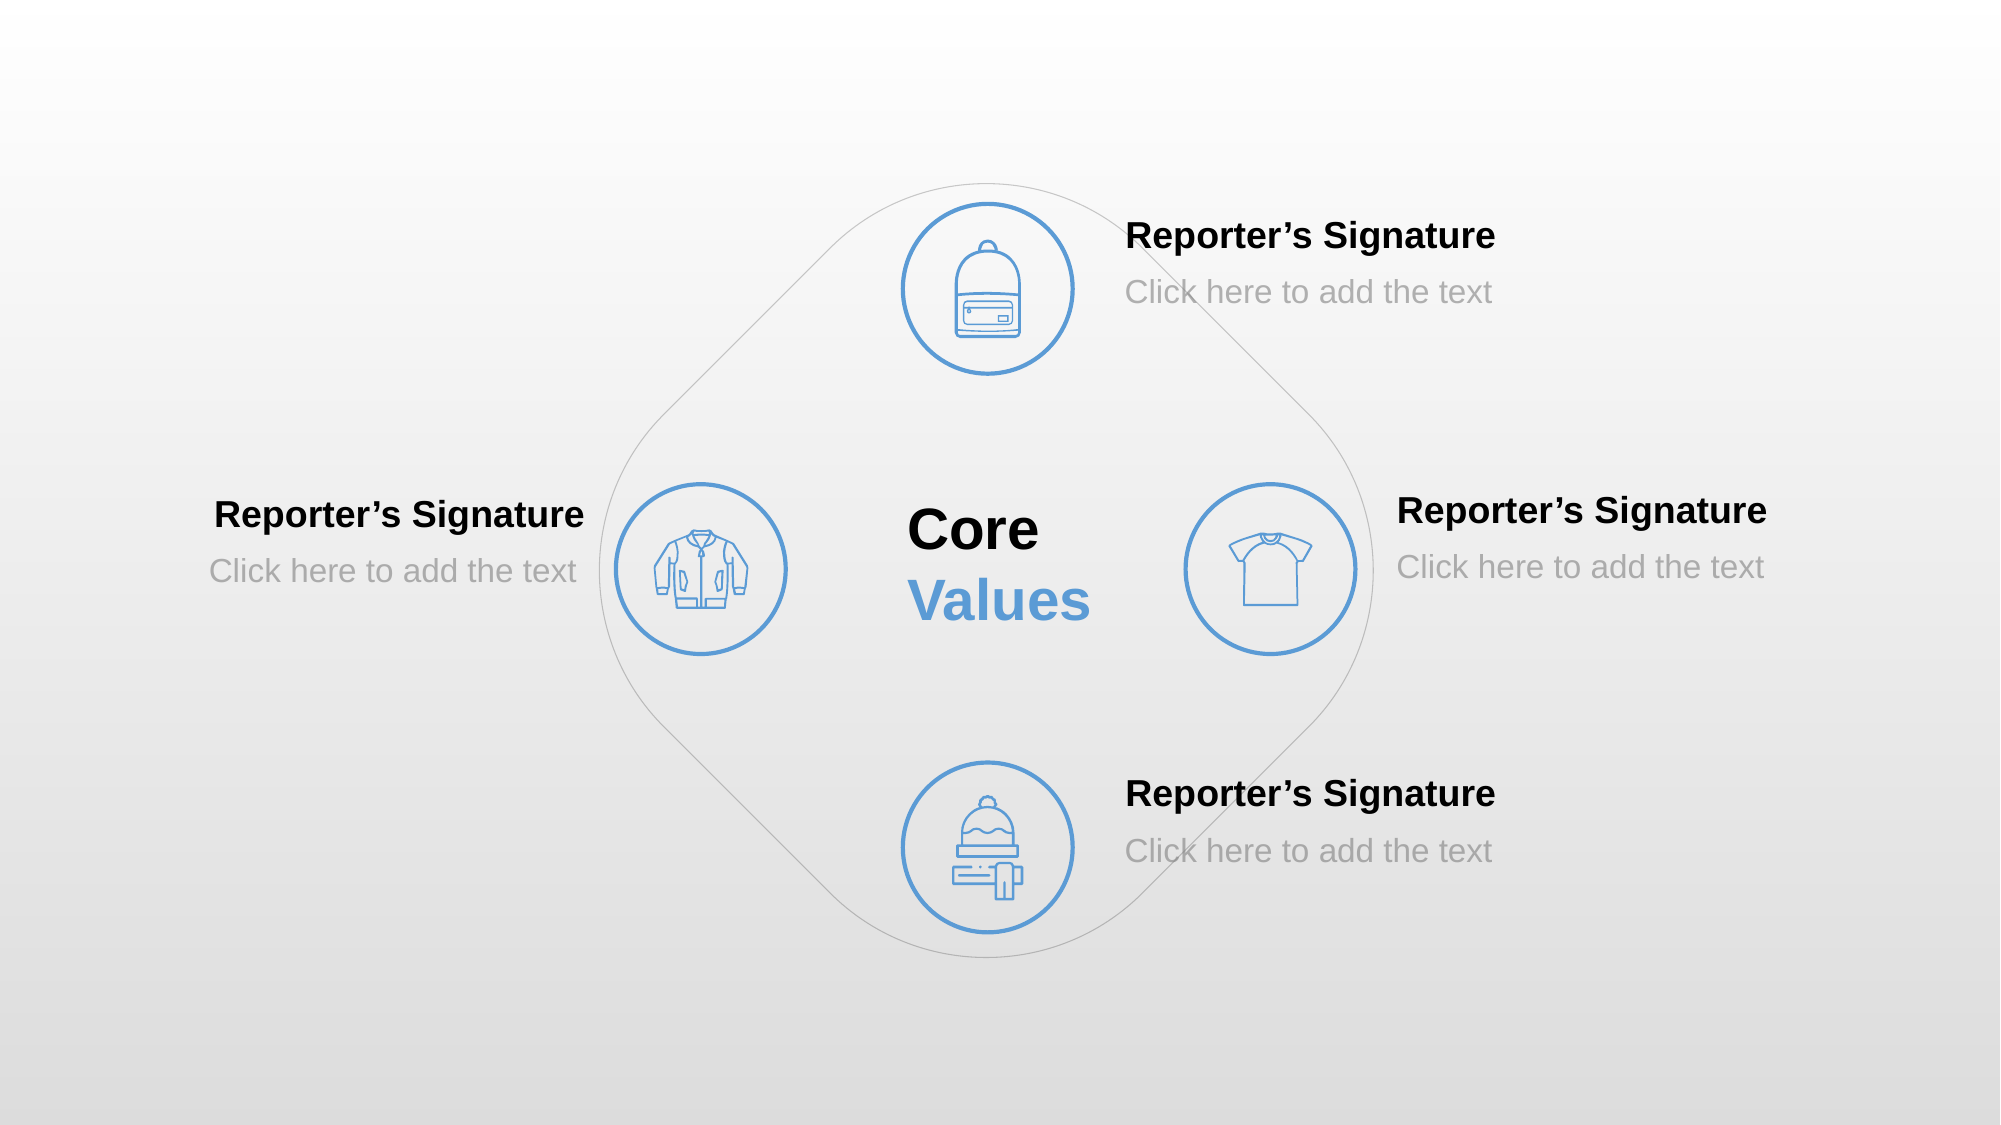

Reporter’s Signature

Click here to add the text

Core
Values

Reporter’s Signature
Reporter’s Signature

Click here to add the text
Click here to add the text

Reporter’s Signature

Click here to add the text